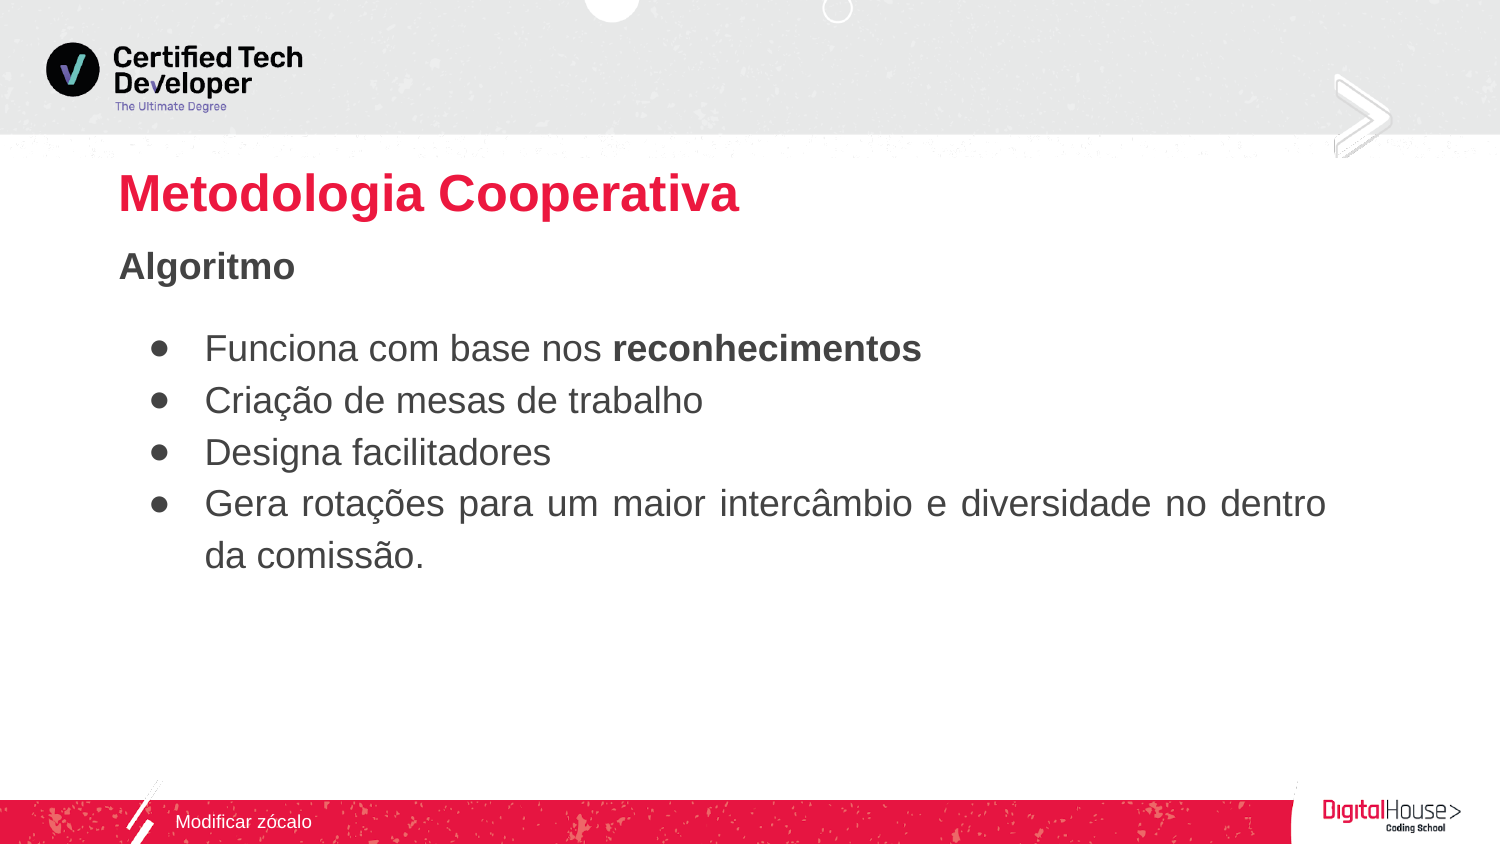

# Metodologia Cooperativa
Algoritmo
Funciona com base nos reconhecimentos
Criação de mesas de trabalho
Designa facilitadores
Gera rotações para um maior intercâmbio e diversidade no dentro da comissão.